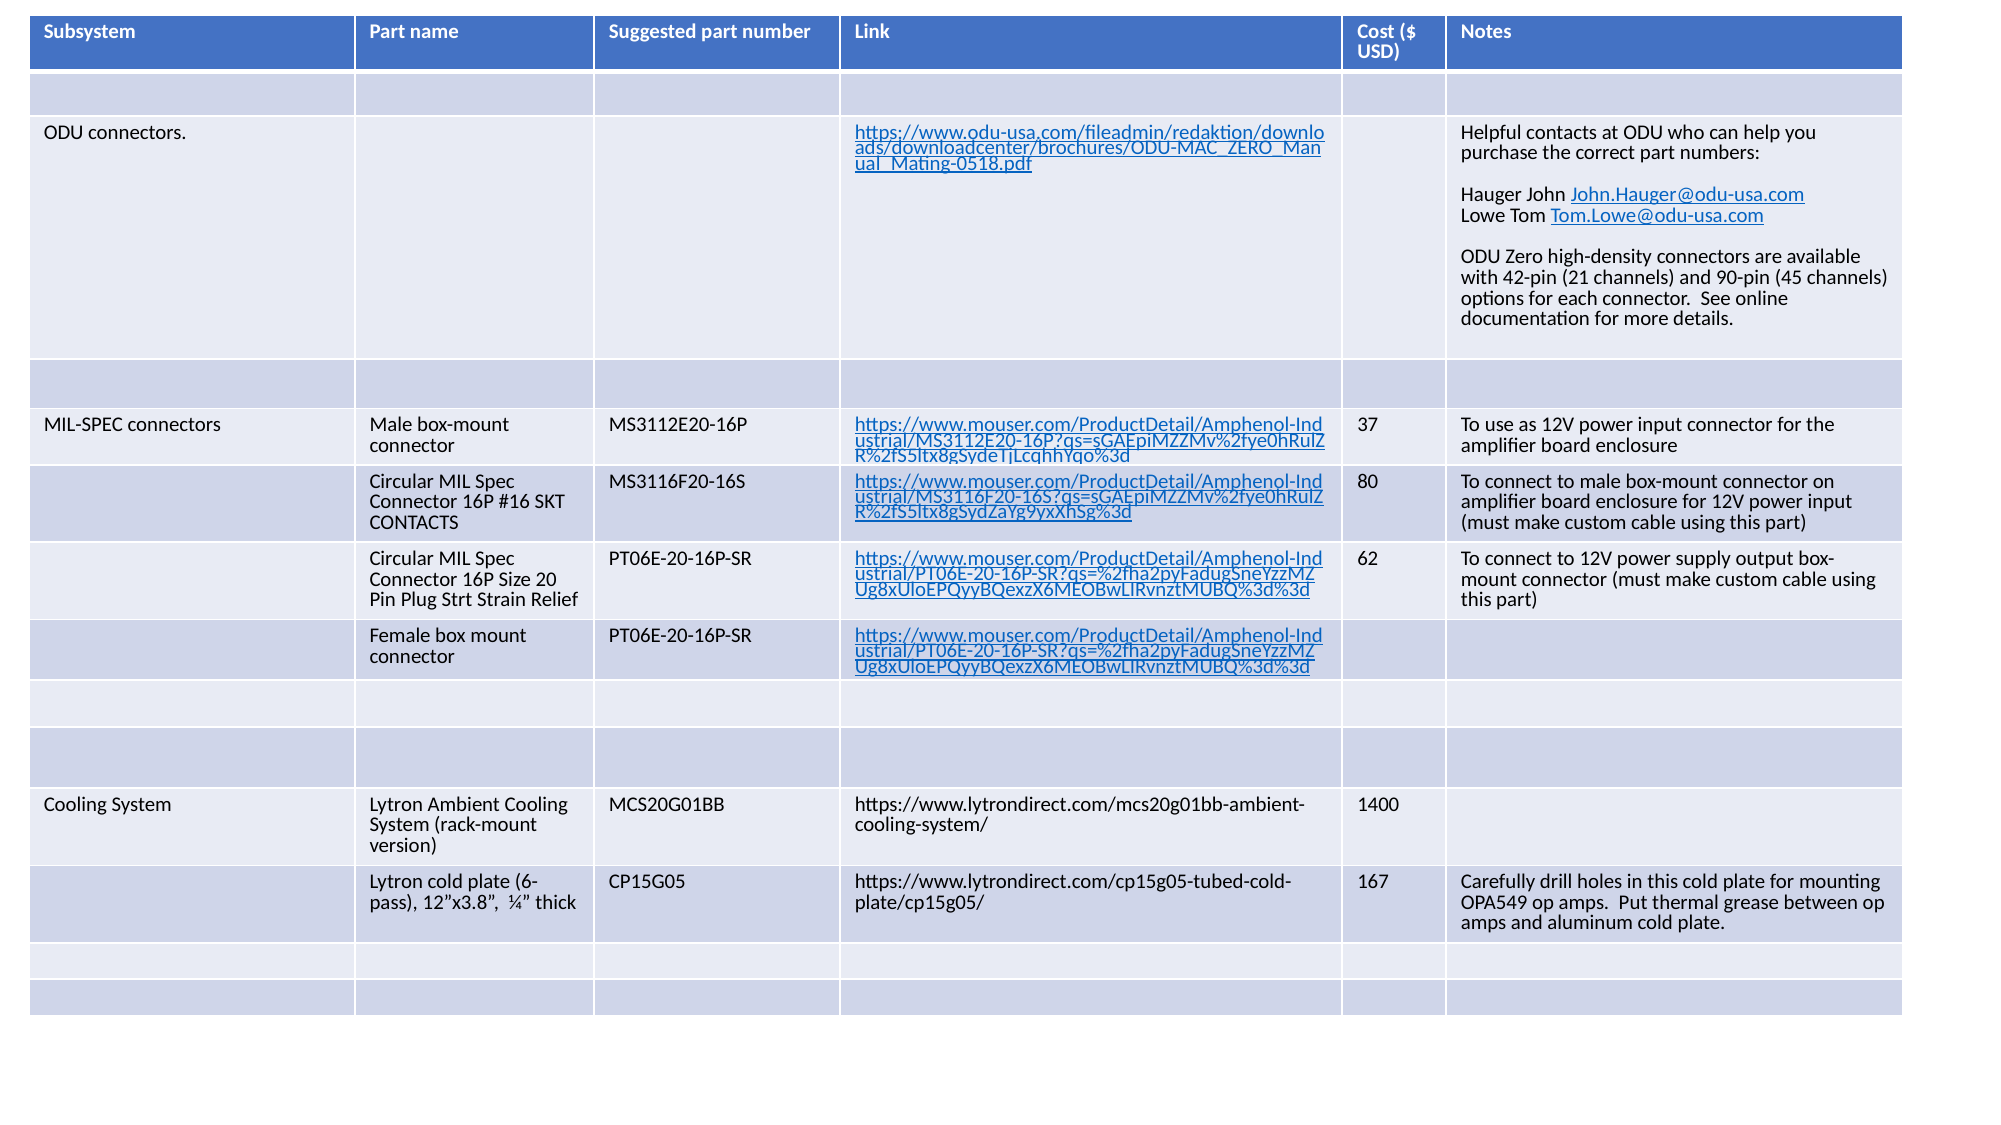

| Subsystem | Part name | Suggested part number | Link | Cost ($ USD) | Notes |
| --- | --- | --- | --- | --- | --- |
|  |  |  |  |  |  |
| ODU connectors. |  |  | https://www.odu-usa.com/fileadmin/redaktion/downloads/downloadcenter/brochures/ODU-MAC\_ZERO\_Manual\_Mating-0518.pdf |  | Helpful contacts at ODU who can help you purchase the correct part numbers: Hauger John John.Hauger@odu-usa.com Lowe Tom Tom.Lowe@odu-usa.com ODU Zero high-density connectors are available with 42-pin (21 channels) and 90-pin (45 channels) options for each connector. See online documentation for more details. |
|  |  |  |  |  |  |
| MIL-SPEC connectors | Male box-mount connector | MS3112E20-16P | https://www.mouser.com/ProductDetail/Amphenol-Industrial/MS3112E20-16P?qs=sGAEpiMZZMv%2fye0hRulZR%2fS5ltx8gSydeTjLcqhhYqo%3d | 37 | To use as 12V power input connector for the amplifier board enclosure |
|  | Circular MIL Spec Connector 16P #16 SKT CONTACTS | MS3116F20-16S | https://www.mouser.com/ProductDetail/Amphenol-Industrial/MS3116F20-16S?qs=sGAEpiMZZMv%2fye0hRulZR%2fS5ltx8gSydZaYg9yxXhSg%3d | 80 | To connect to male box-mount connector on amplifier board enclosure for 12V power input (must make custom cable using this part) |
|  | Circular MIL Spec Connector 16P Size 20 Pin Plug Strt Strain Relief | PT06E-20-16P-SR | https://www.mouser.com/ProductDetail/Amphenol-Industrial/PT06E-20-16P-SR?qs=%2fha2pyFadugSneYzzMZUg8xUloEPQyyBQexzX6MEOBwLIRvnztMUBQ%3d%3d | 62 | To connect to 12V power supply output box-mount connector (must make custom cable using this part) |
|  | Female box mount connector | PT06E-20-16P-SR | https://www.mouser.com/ProductDetail/Amphenol-Industrial/PT06E-20-16P-SR?qs=%2fha2pyFadugSneYzzMZUg8xUloEPQyyBQexzX6MEOBwLIRvnztMUBQ%3d%3d |  |  |
|  |  |  |  |  |  |
|  |  |  |  |  |  |
| Cooling System | Lytron Ambient Cooling System (rack-mount version) | MCS20G01BB | https://www.lytrondirect.com/mcs20g01bb-ambient-cooling-system/ | 1400 |  |
|  | Lytron cold plate (6-pass), 12”x3.8”, ¼” thick | CP15G05 | https://www.lytrondirect.com/cp15g05-tubed-cold-plate/cp15g05/ | 167 | Carefully drill holes in this cold plate for mounting OPA549 op amps. Put thermal grease between op amps and aluminum cold plate. |
|  |  |  |  |  |  |
|  |  |  |  |  |  |